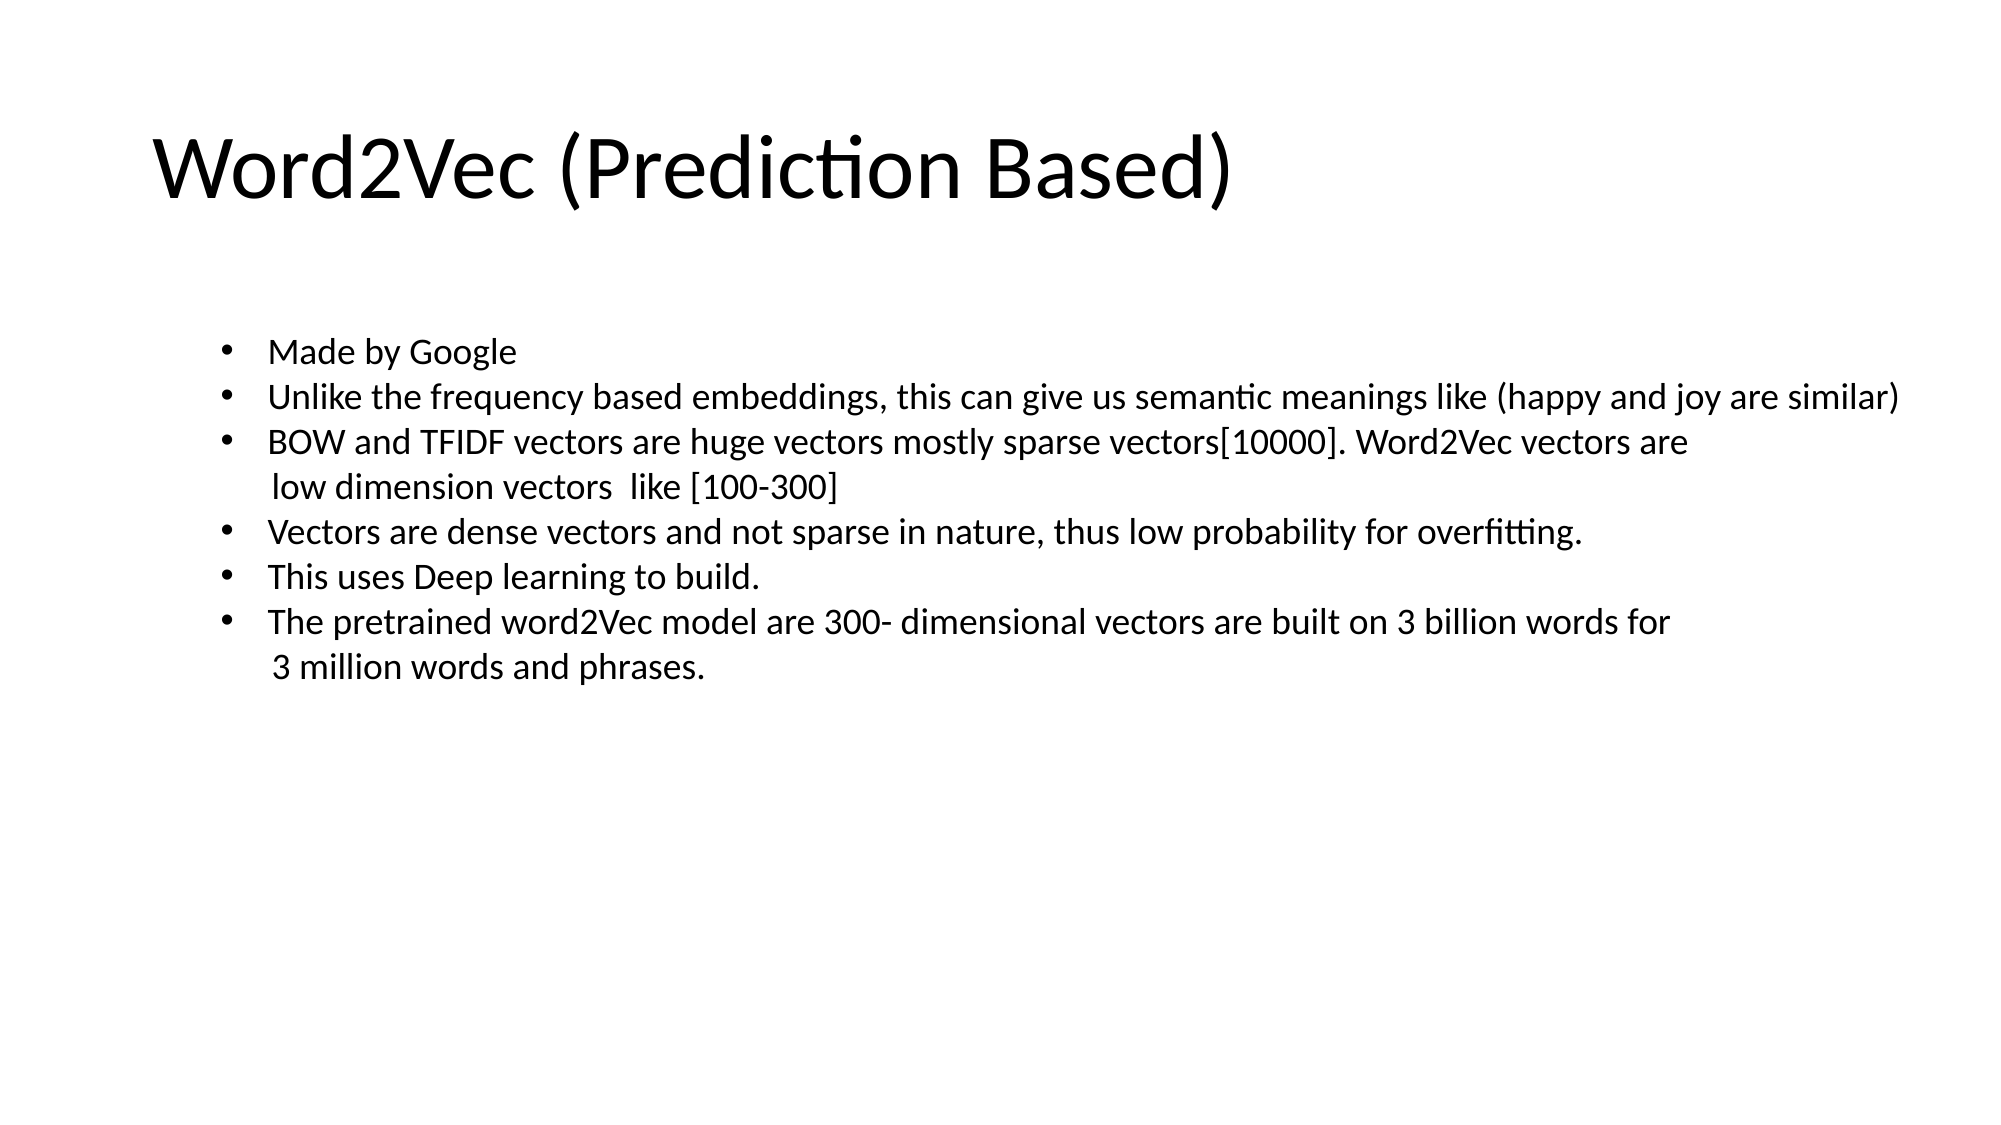

# Word2Vec (Prediction Based)
Made by Google
Unlike the frequency based embeddings, this can give us semantic meanings like (happy and joy are similar)
BOW and TFIDF vectors are huge vectors mostly sparse vectors[10000]. Word2Vec vectors are
      low dimension vectors  like [100-300]
Vectors are dense vectors and not sparse in nature, thus low probability for overfitting.
This uses Deep learning to build.
The pretrained word2Vec model are 300- dimensional vectors are built on 3 billion words for
      3 million words and phrases.